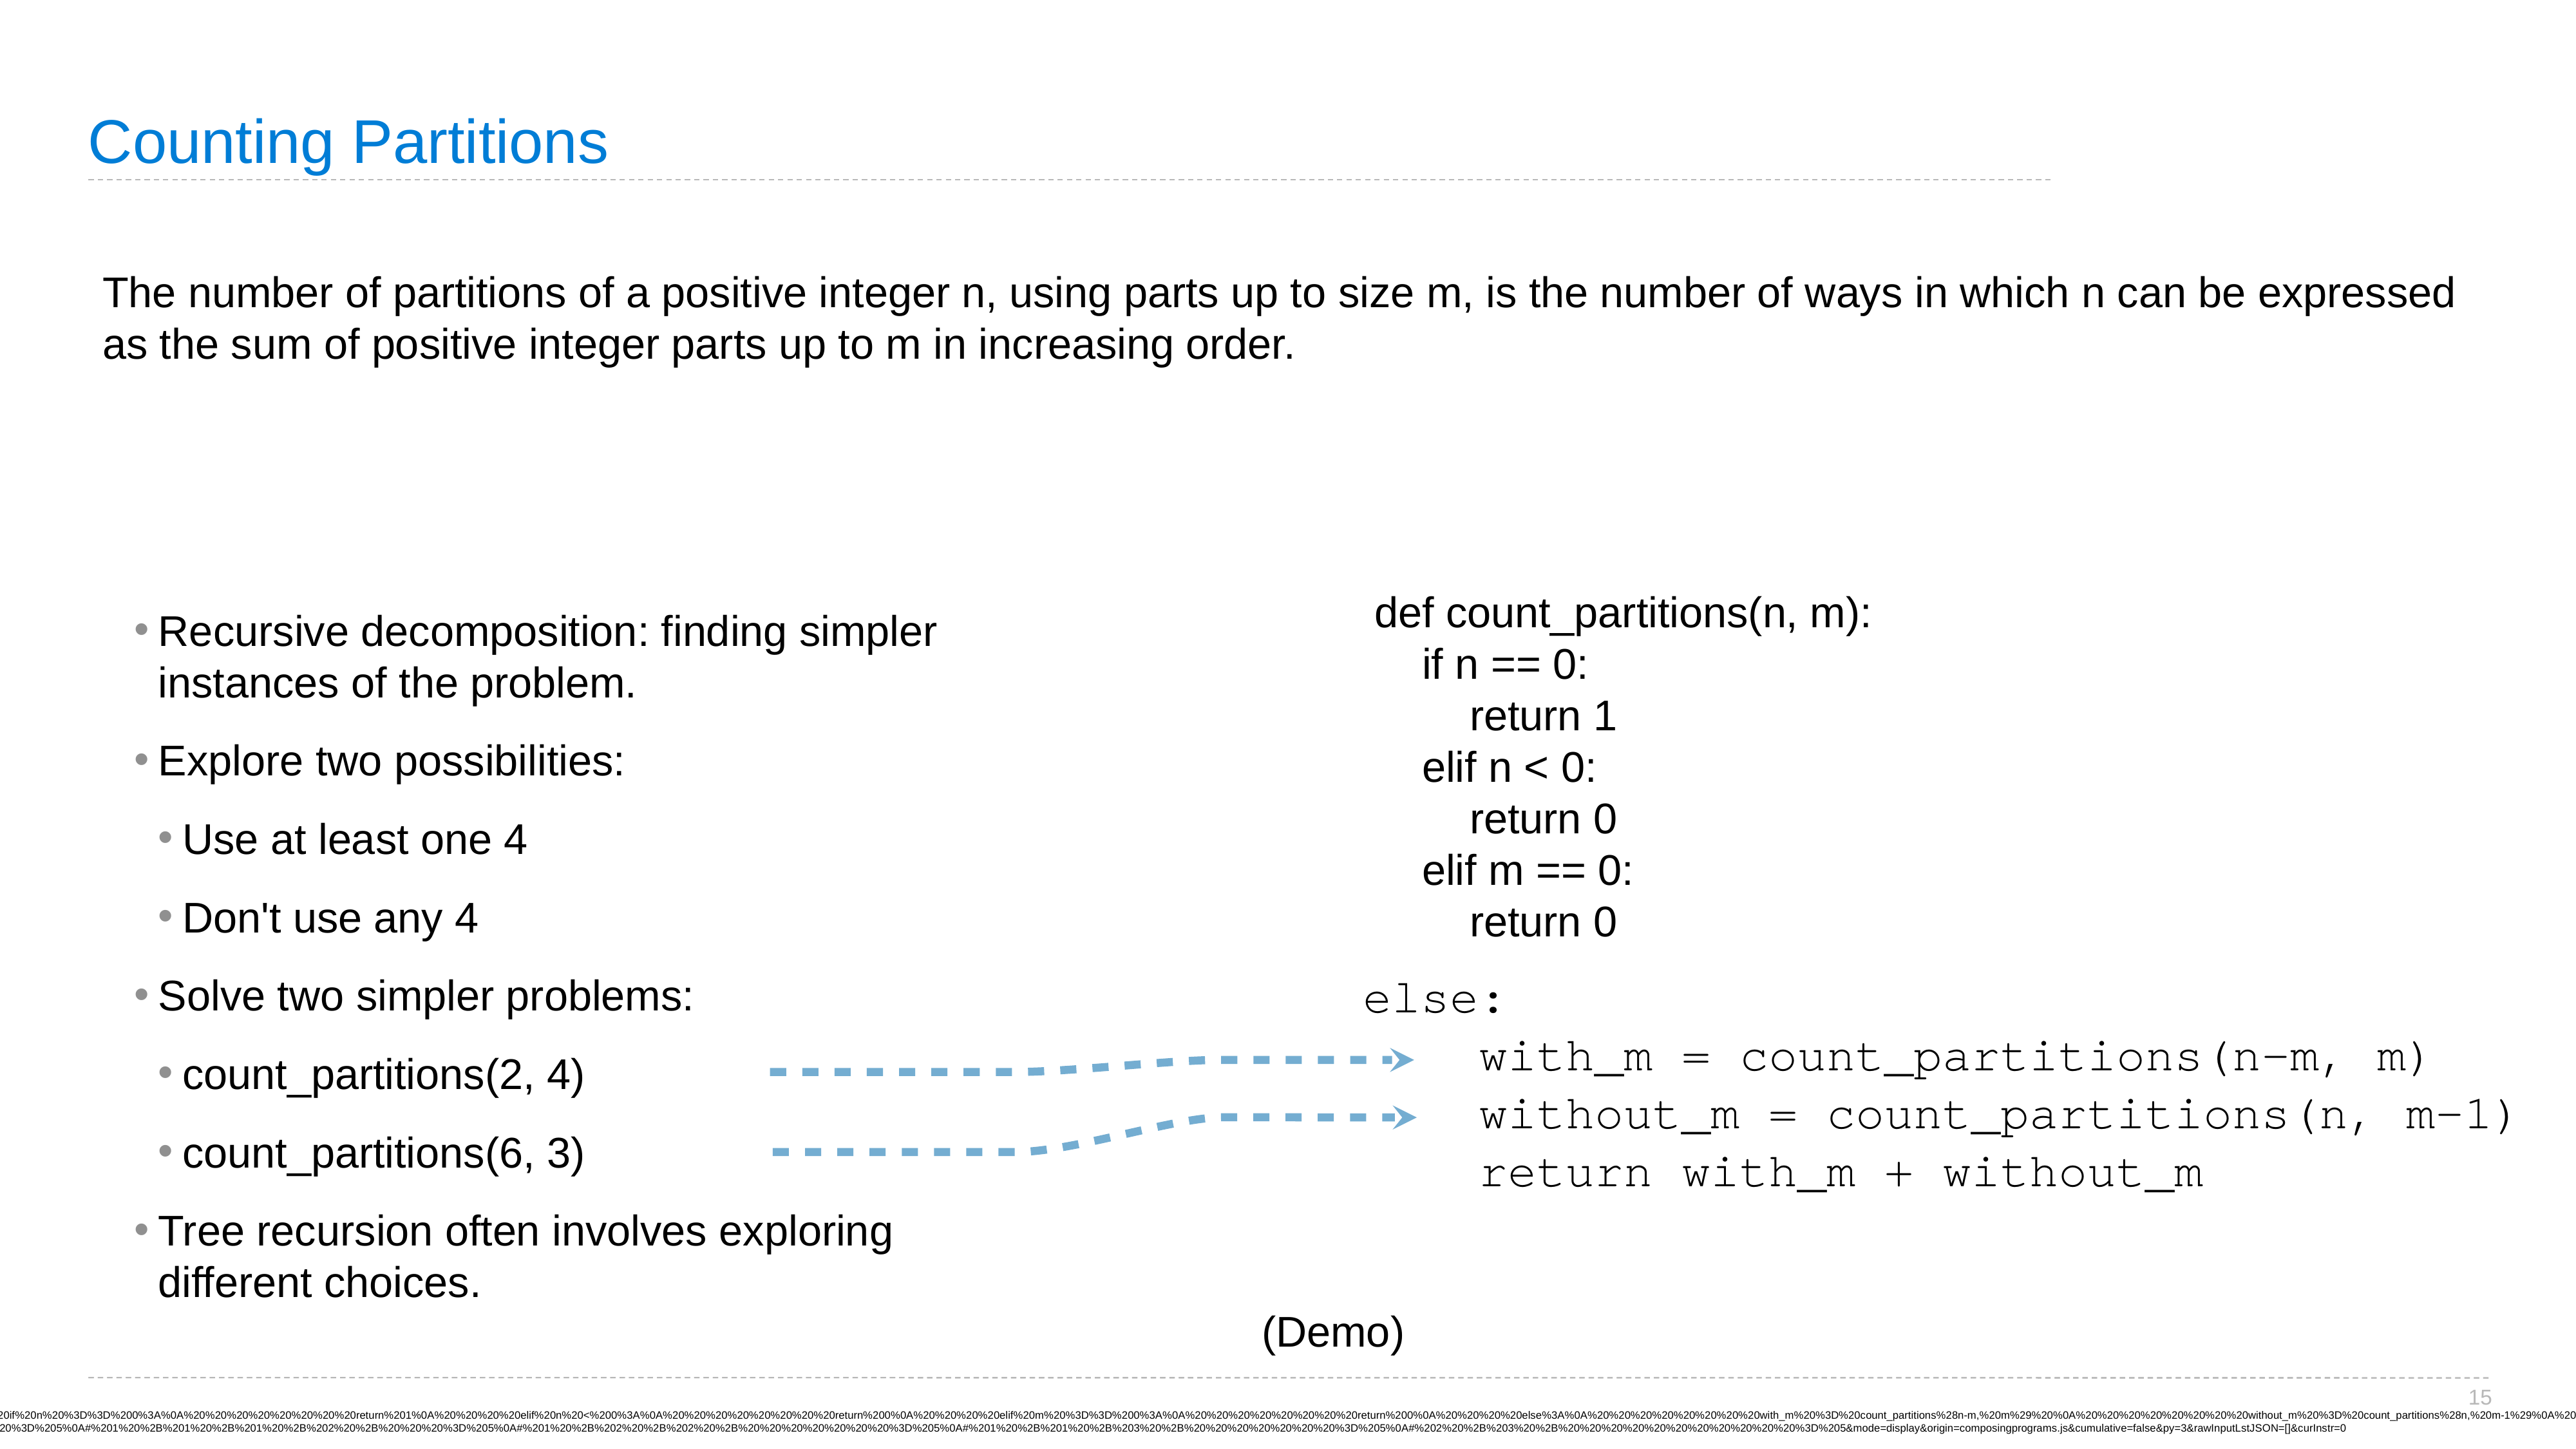

# Counting Partitions

The number of partitions of a positive integer n, using parts up to size m, is the number of ways in which n can be expressed as the sum of positive integer parts up to m in increasing order.
Recursive decomposition: finding simpler instances of the problem.
Explore two possibilities:
Use at least one 4
Don't use any 4
Solve two simpler problems:
count_partitions(2, 4)
count_partitions(6, 3)
Tree recursion often involves exploring different choices.
def count_partitions(n, m):
    if n == 0:
        return 1
    elif n < 0:
        return 0
    elif m == 0:
        return 0
    else:
        with_m = count_partitions(n-m, m)
        without_m = count_partitions(n, m-1)
        return with_m + without_m

(Demo)
pythontutor.com/composingprograms.html#code=def%20count_partitions%28n,%20m%29%3A%0A%20%20%20%20if%20n%20%3D%3D%200%3A%0A%20%20%20%20%20%20%20%20return%201%0A%20%20%20%20elif%20n%20<%200%3A%0A%20%20%20%20%20%20%20%20return%200%0A%20%20%20%20elif%20m%20%3D%3D%200%3A%0A%20%20%20%20%20%20%20%20return%200%0A%20%20%20%20else%3A%0A%20%20%20%20%20%20%20%20with_m%20%3D%20count_partitions%28n-m,%20m%29%20%0A%20%20%20%20%20%20%20%20without_m%20%3D%20count_partitions%28n,%20m-1%29%0A%20%20%20%20%20%20%20%20return%20with_m%20%2B%20without_m%0A%20%20%20%20%20%20%20%20%0Aresult%20%3D%20count_partitions%285,%203%29%0A%0A#%201%20%2B%201%20%2B%201%20%2B%201%20%2B%201%20%3D%205%0A#%201%20%2B%201%20%2B%201%20%2B%202%20%2B%20%20%20%3D%205%0A#%201%20%2B%202%20%2B%202%20%2B%20%20%20%20%20%20%20%3D%205%0A#%201%20%2B%201%20%2B%203%20%2B%20%20%20%20%20%20%20%3D%205%0A#%202%20%2B%203%20%2B%20%20%20%20%20%20%20%20%20%20%20%3D%205&mode=display&origin=composingprograms.js&cumulative=false&py=3&rawInputLstJSON=[]&curInstr=0

15